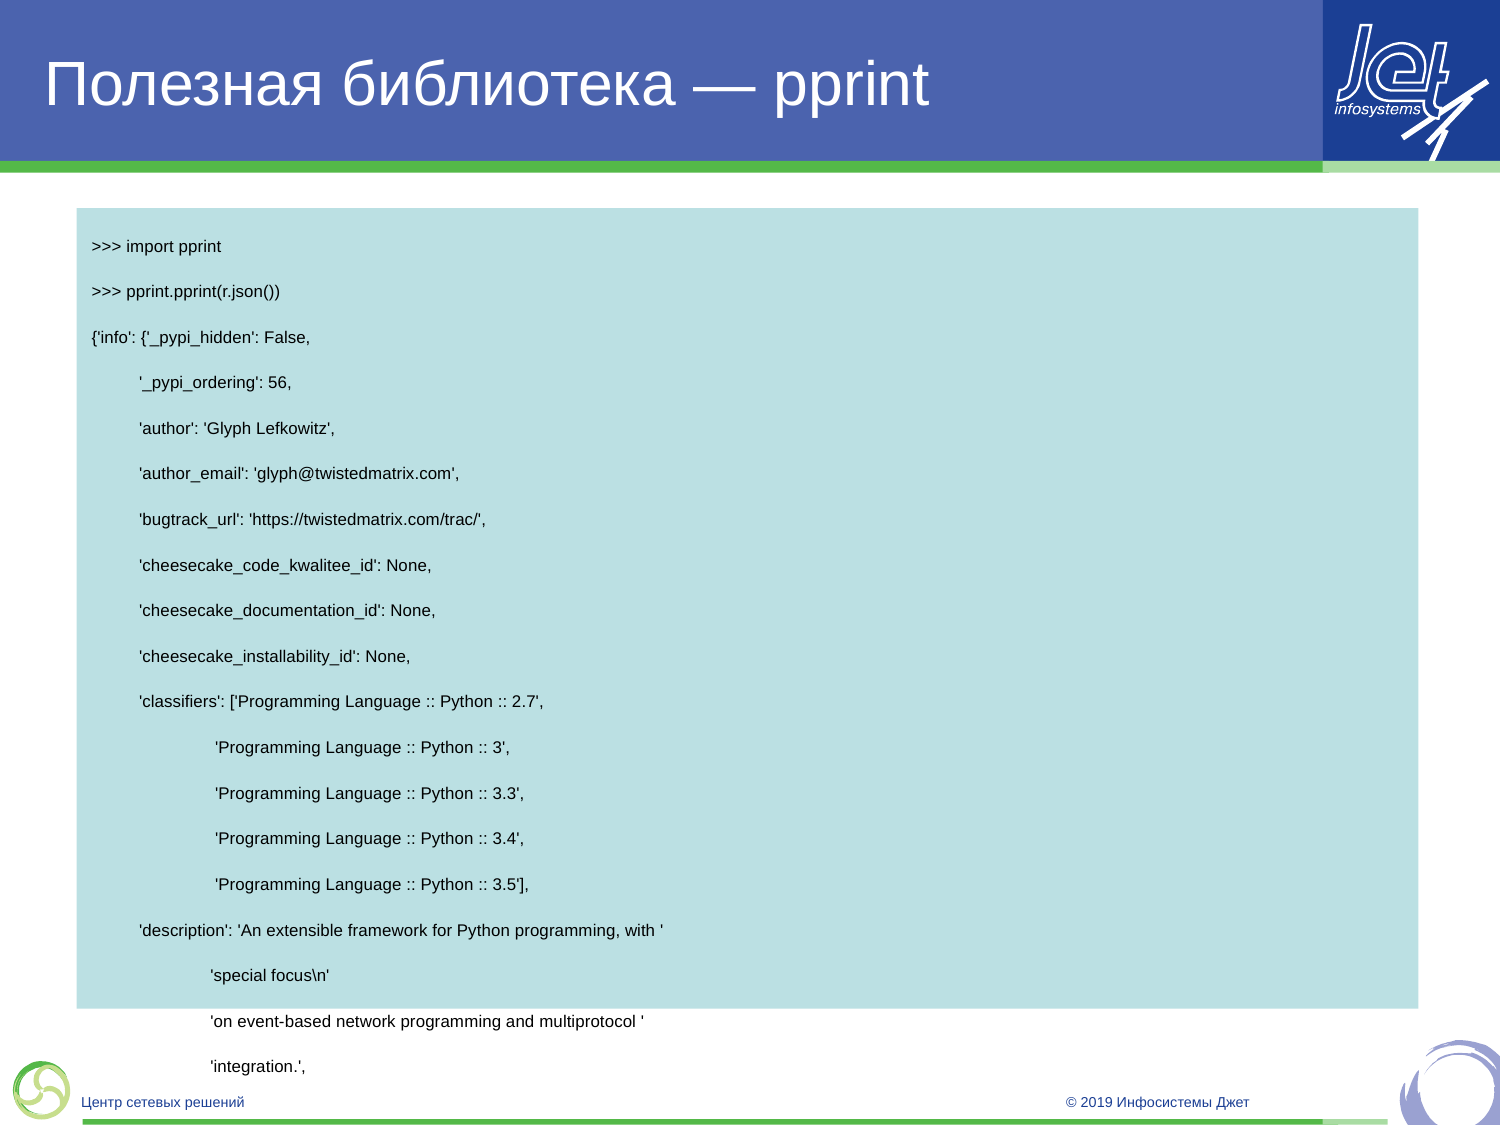

# Полезная библиотека — pprint
>>> import pprint
>>> pprint.pprint(r.json())
{'info': {'_pypi_hidden': False,
          '_pypi_ordering': 56,
          'author': 'Glyph Lefkowitz',
          'author_email': 'glyph@twistedmatrix.com',
          'bugtrack_url': 'https://twistedmatrix.com/trac/',
          'cheesecake_code_kwalitee_id': None,
          'cheesecake_documentation_id': None,
          'cheesecake_installability_id': None,
          'classifiers': ['Programming Language :: Python :: 2.7',
                          'Programming Language :: Python :: 3',
                          'Programming Language :: Python :: 3.3',
                          'Programming Language :: Python :: 3.4',
                          'Programming Language :: Python :: 3.5'],
          'description': 'An extensible framework for Python programming, with '
                         'special focus\n'
                         'on event-based network programming and multiprotocol '
                         'integration.',